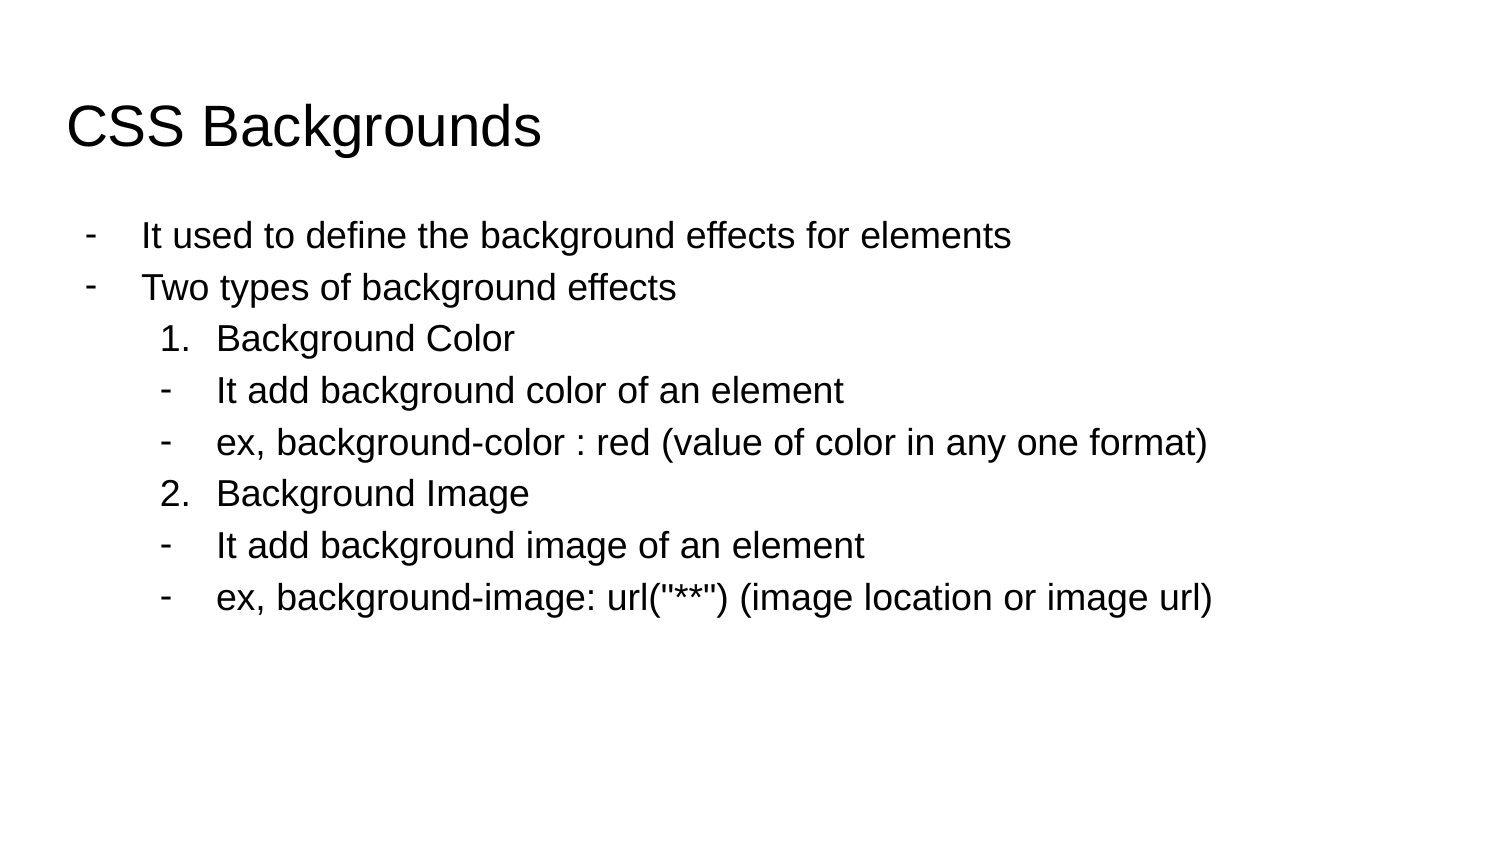

# CSS Backgrounds
It used to define the background effects for elements
Two types of background effects
Background Color
It add background color of an element
ex, background-color : red (value of color in any one format)
Background Image
It add background image of an element
ex, background-image: url("**") (image location or image url)